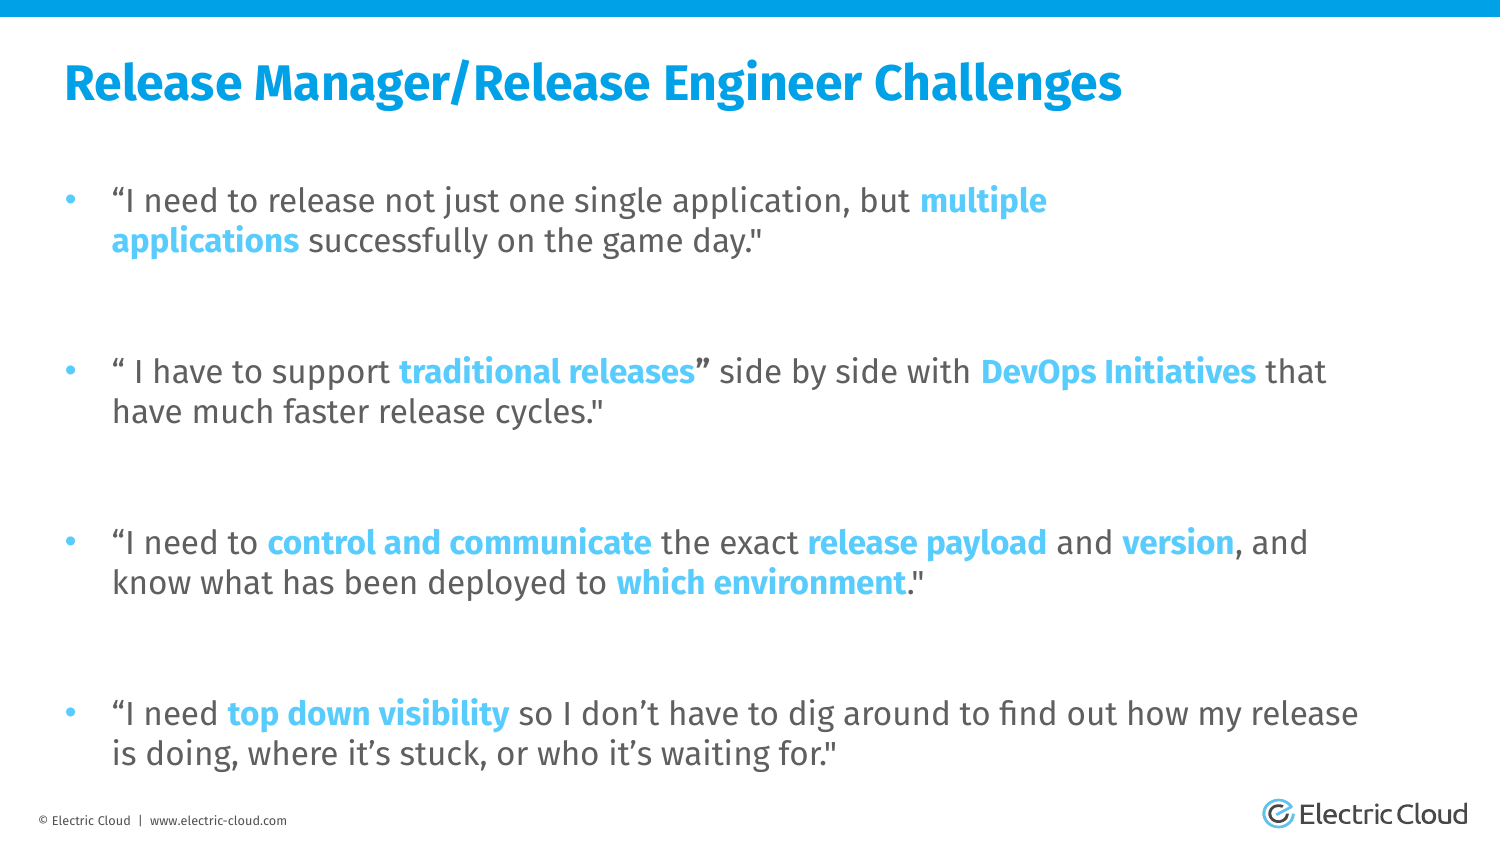

# Release Manager/Release Engineer Challenges
“I need to release not just one single application, but multiple applications successfully on the game day."

“ I have to support traditional releases” side by side with DevOps Initiatives that have much faster release cycles."

“I need to control and communicate the exact release payload and version, and know what has been deployed to which environment."

“I need top down visibility so I don’t have to dig around to find out how my release is doing, where it’s stuck, or who it’s waiting for."